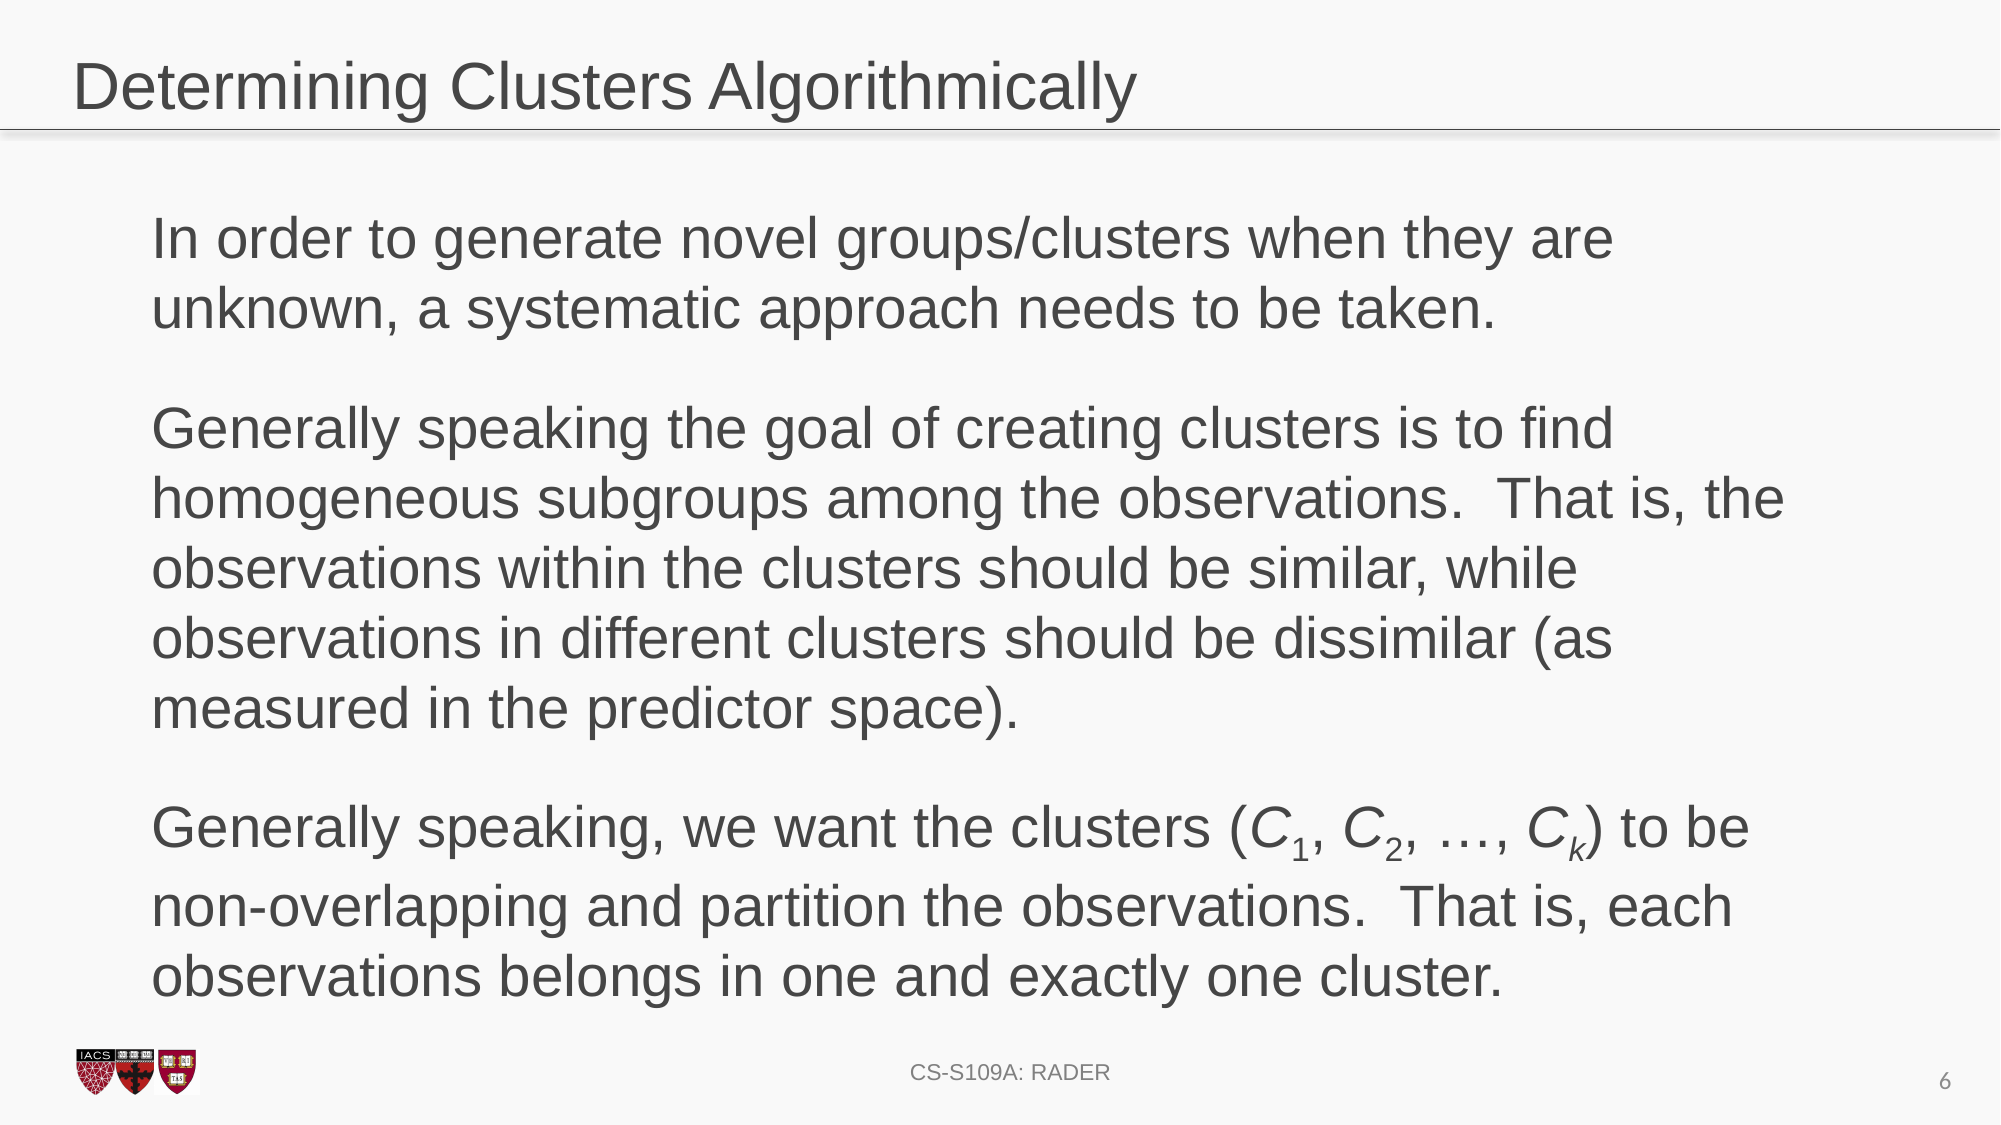

# Determining Clusters Algorithmically
In order to generate novel groups/clusters when they are unknown, a systematic approach needs to be taken.
Generally speaking the goal of creating clusters is to find homogeneous subgroups among the observations.  That is, the observations within the clusters should be similar, while observations in different clusters should be dissimilar (as measured in the predictor space).
Generally speaking, we want the clusters (C1, C2, …, Ck) to be non-overlapping and partition the observations.  That is, each observations belongs in one and exactly one cluster.

6